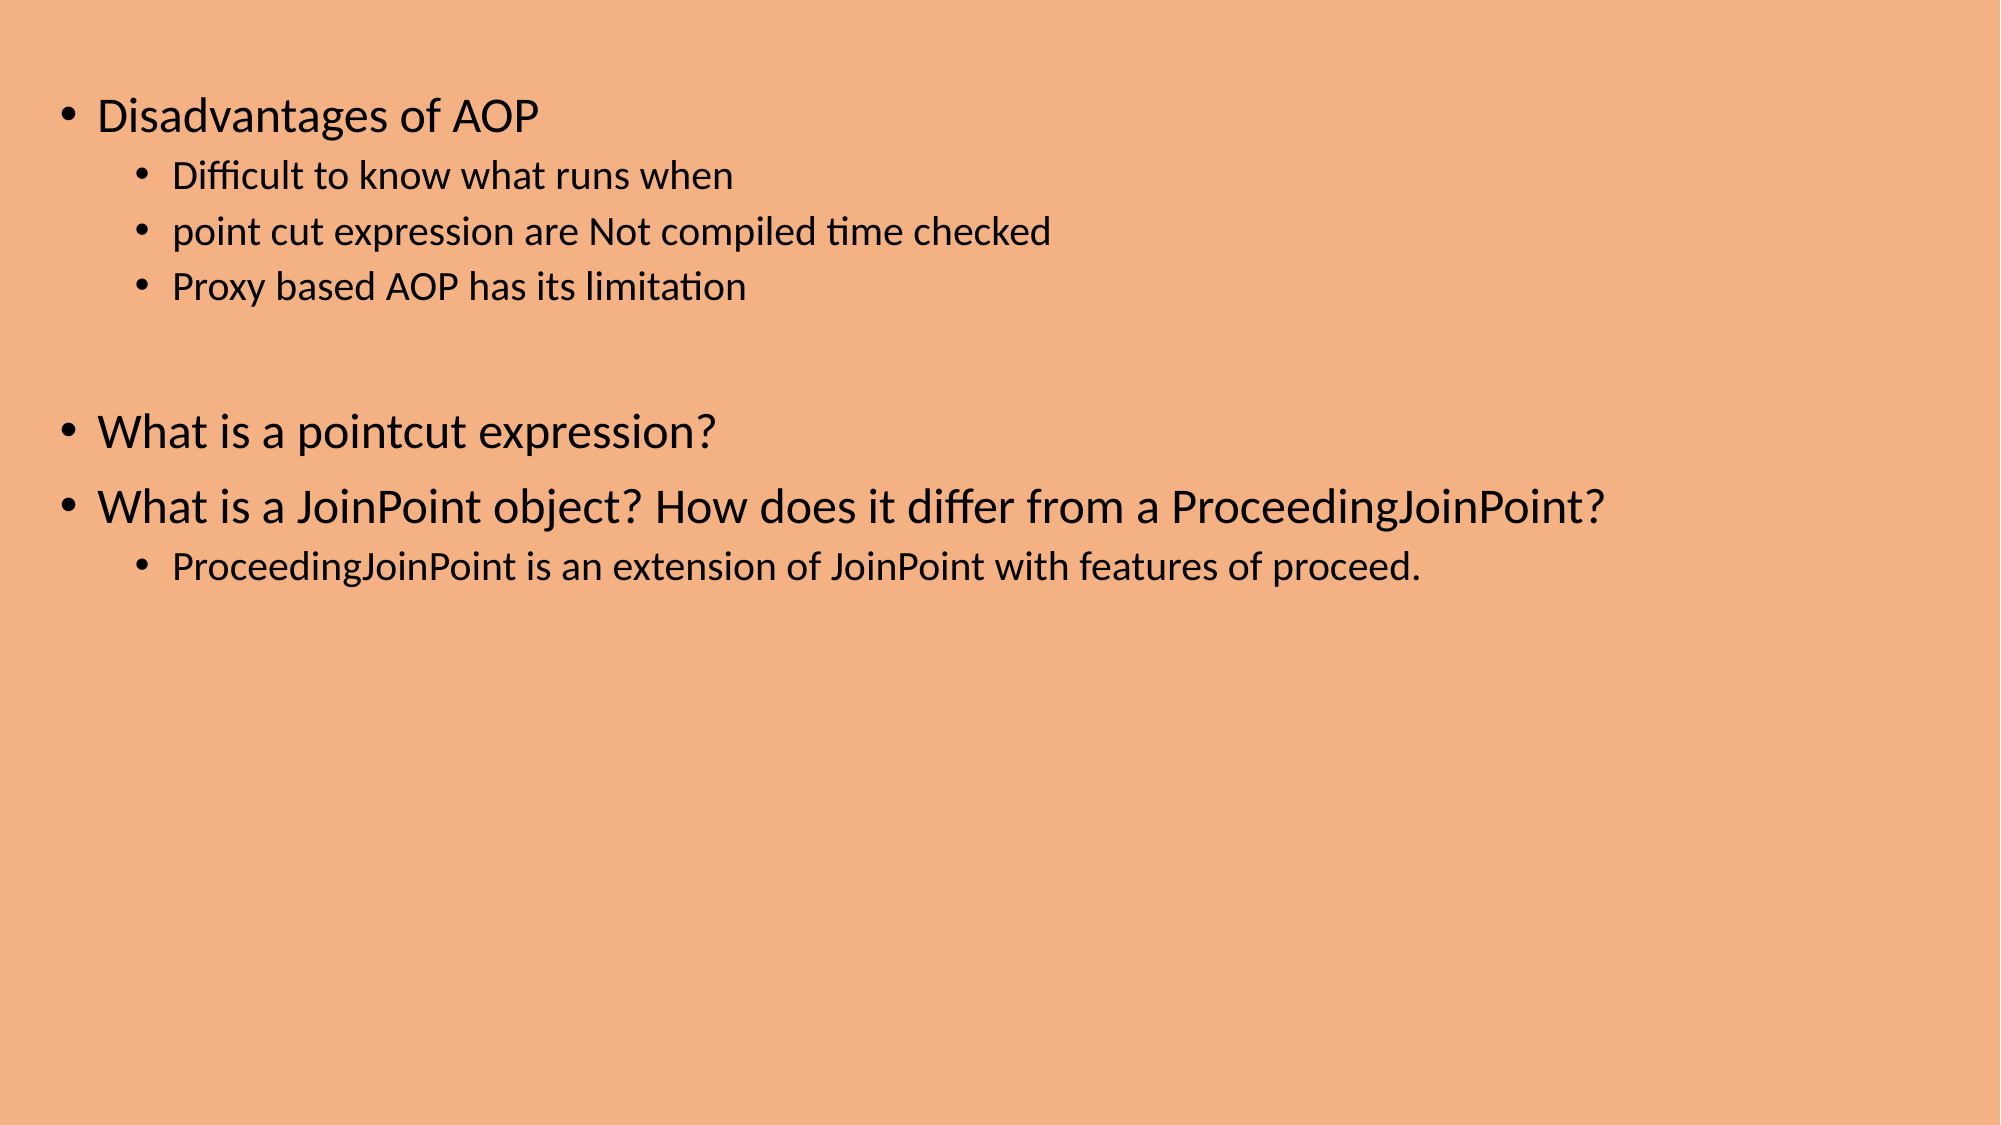

Disadvantages of AOP
Difficult to know what runs when
point cut expression are Not compiled time checked
Proxy based AOP has its limitation

What is a pointcut expression?
What is a JoinPoint object? How does it differ from a ProceedingJoinPoint?
ProceedingJoinPoint is an extension of JoinPoint with features of proceed.